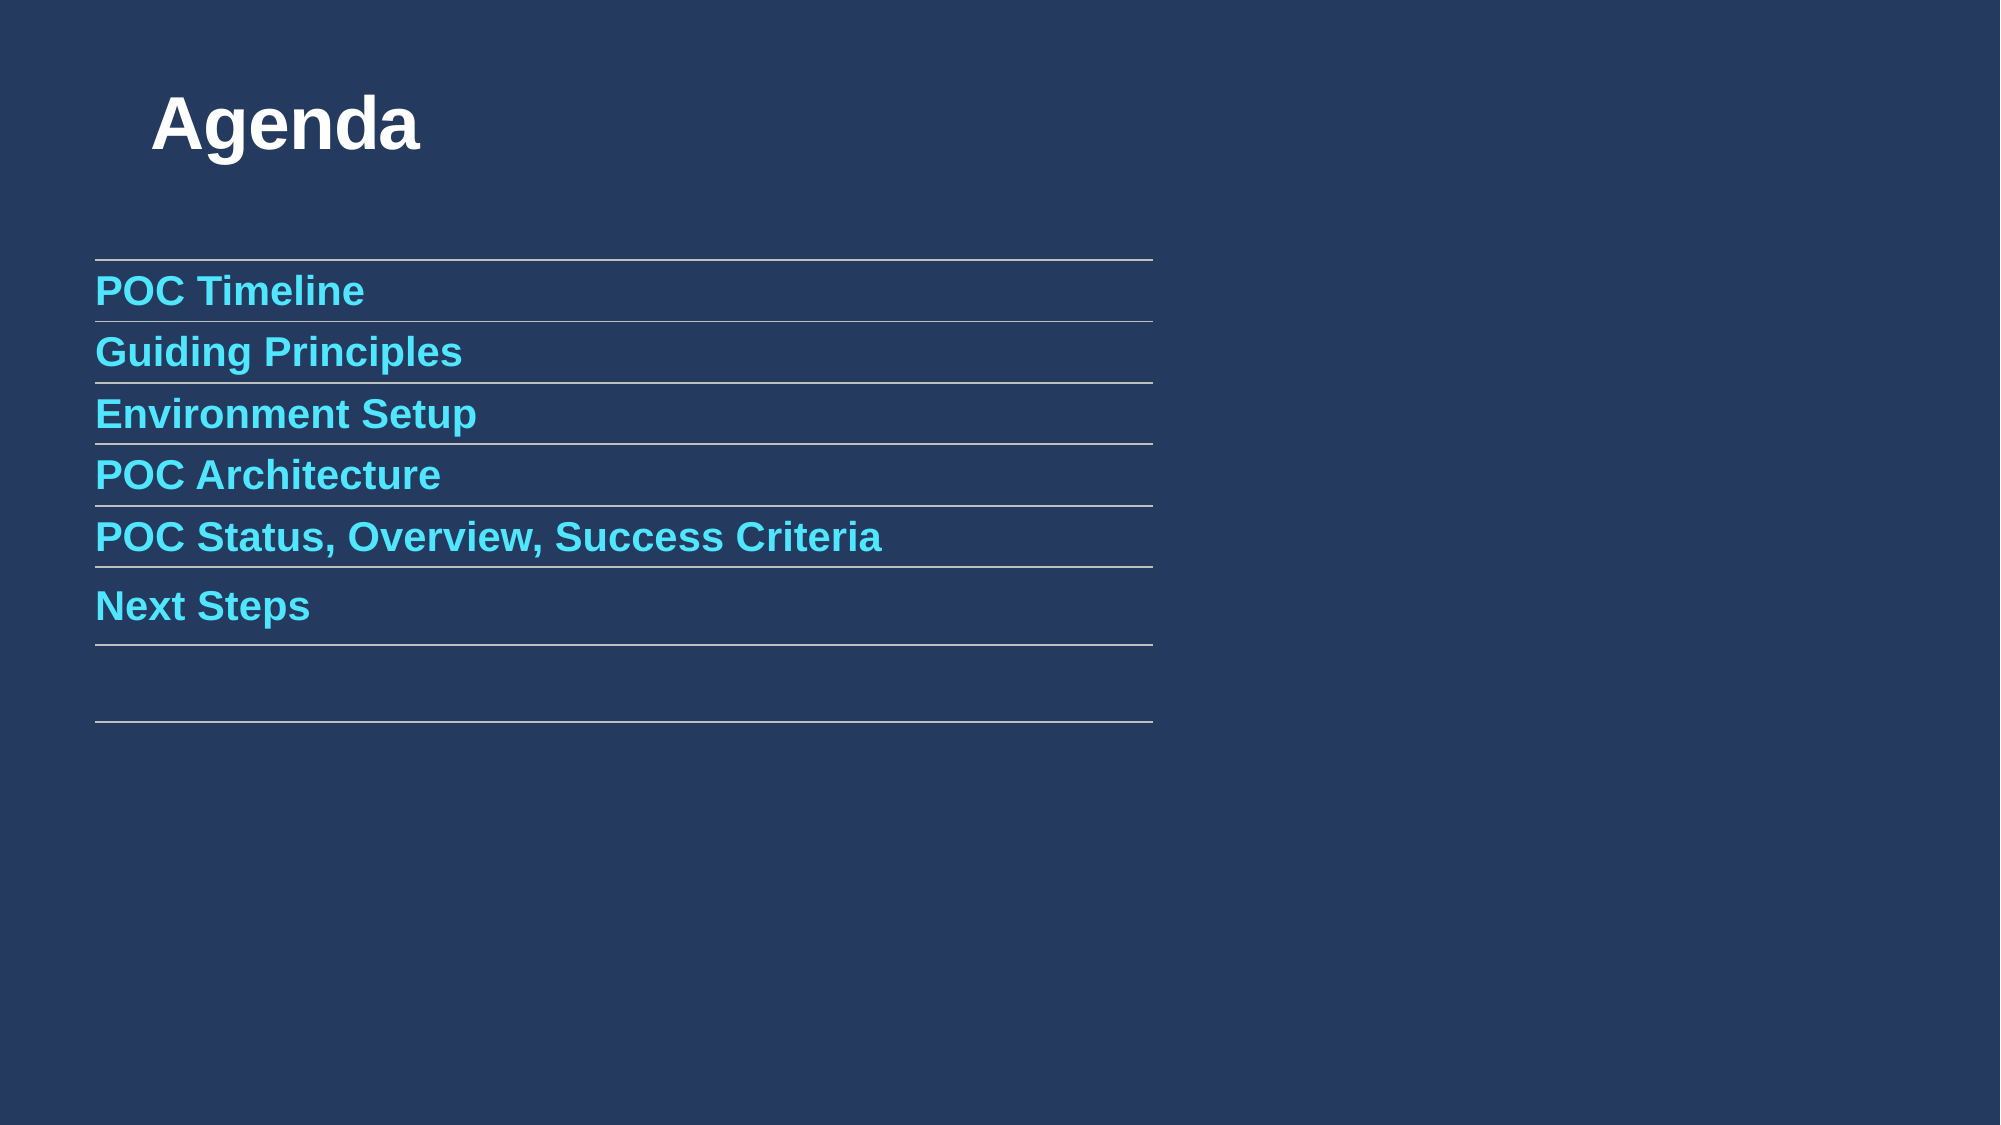

Agenda
| POC Timeline |
| --- |
| Guiding Principles |
| Environment Setup |
| POC Architecture |
| POC Status, Overview, Success Criteria |
| Next Steps |
|  |
|  |